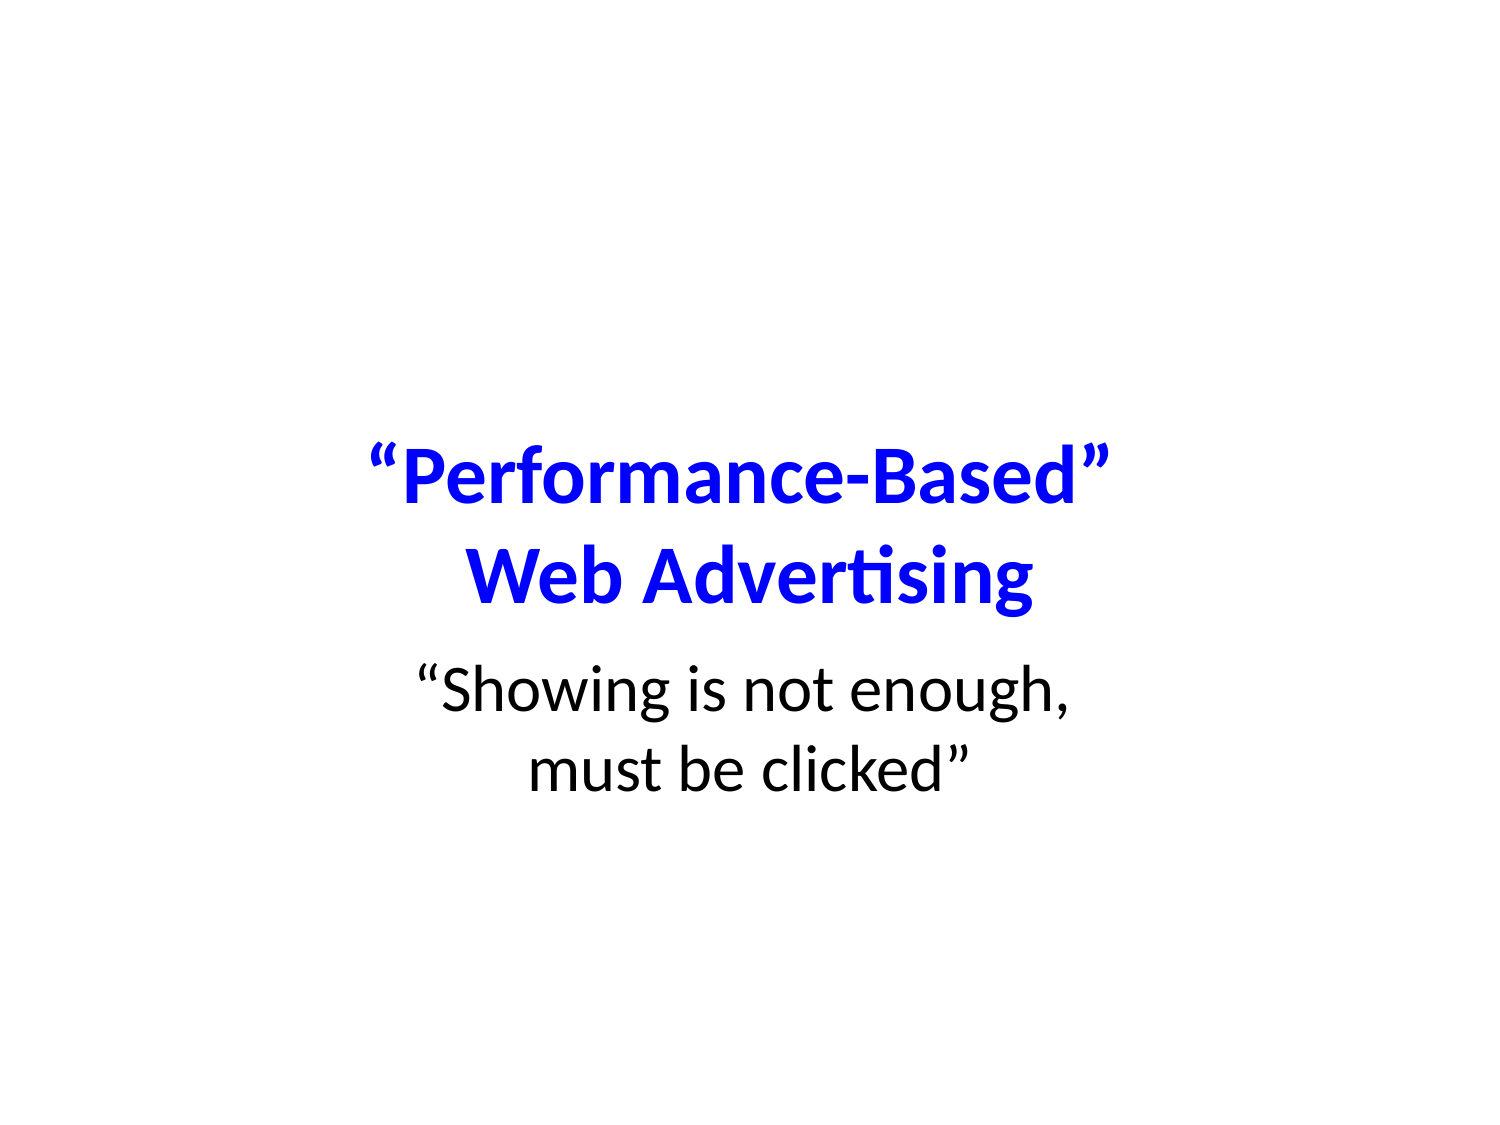

# “Performance-Based” Web Advertising
“Showing is not enough,
must be clicked”